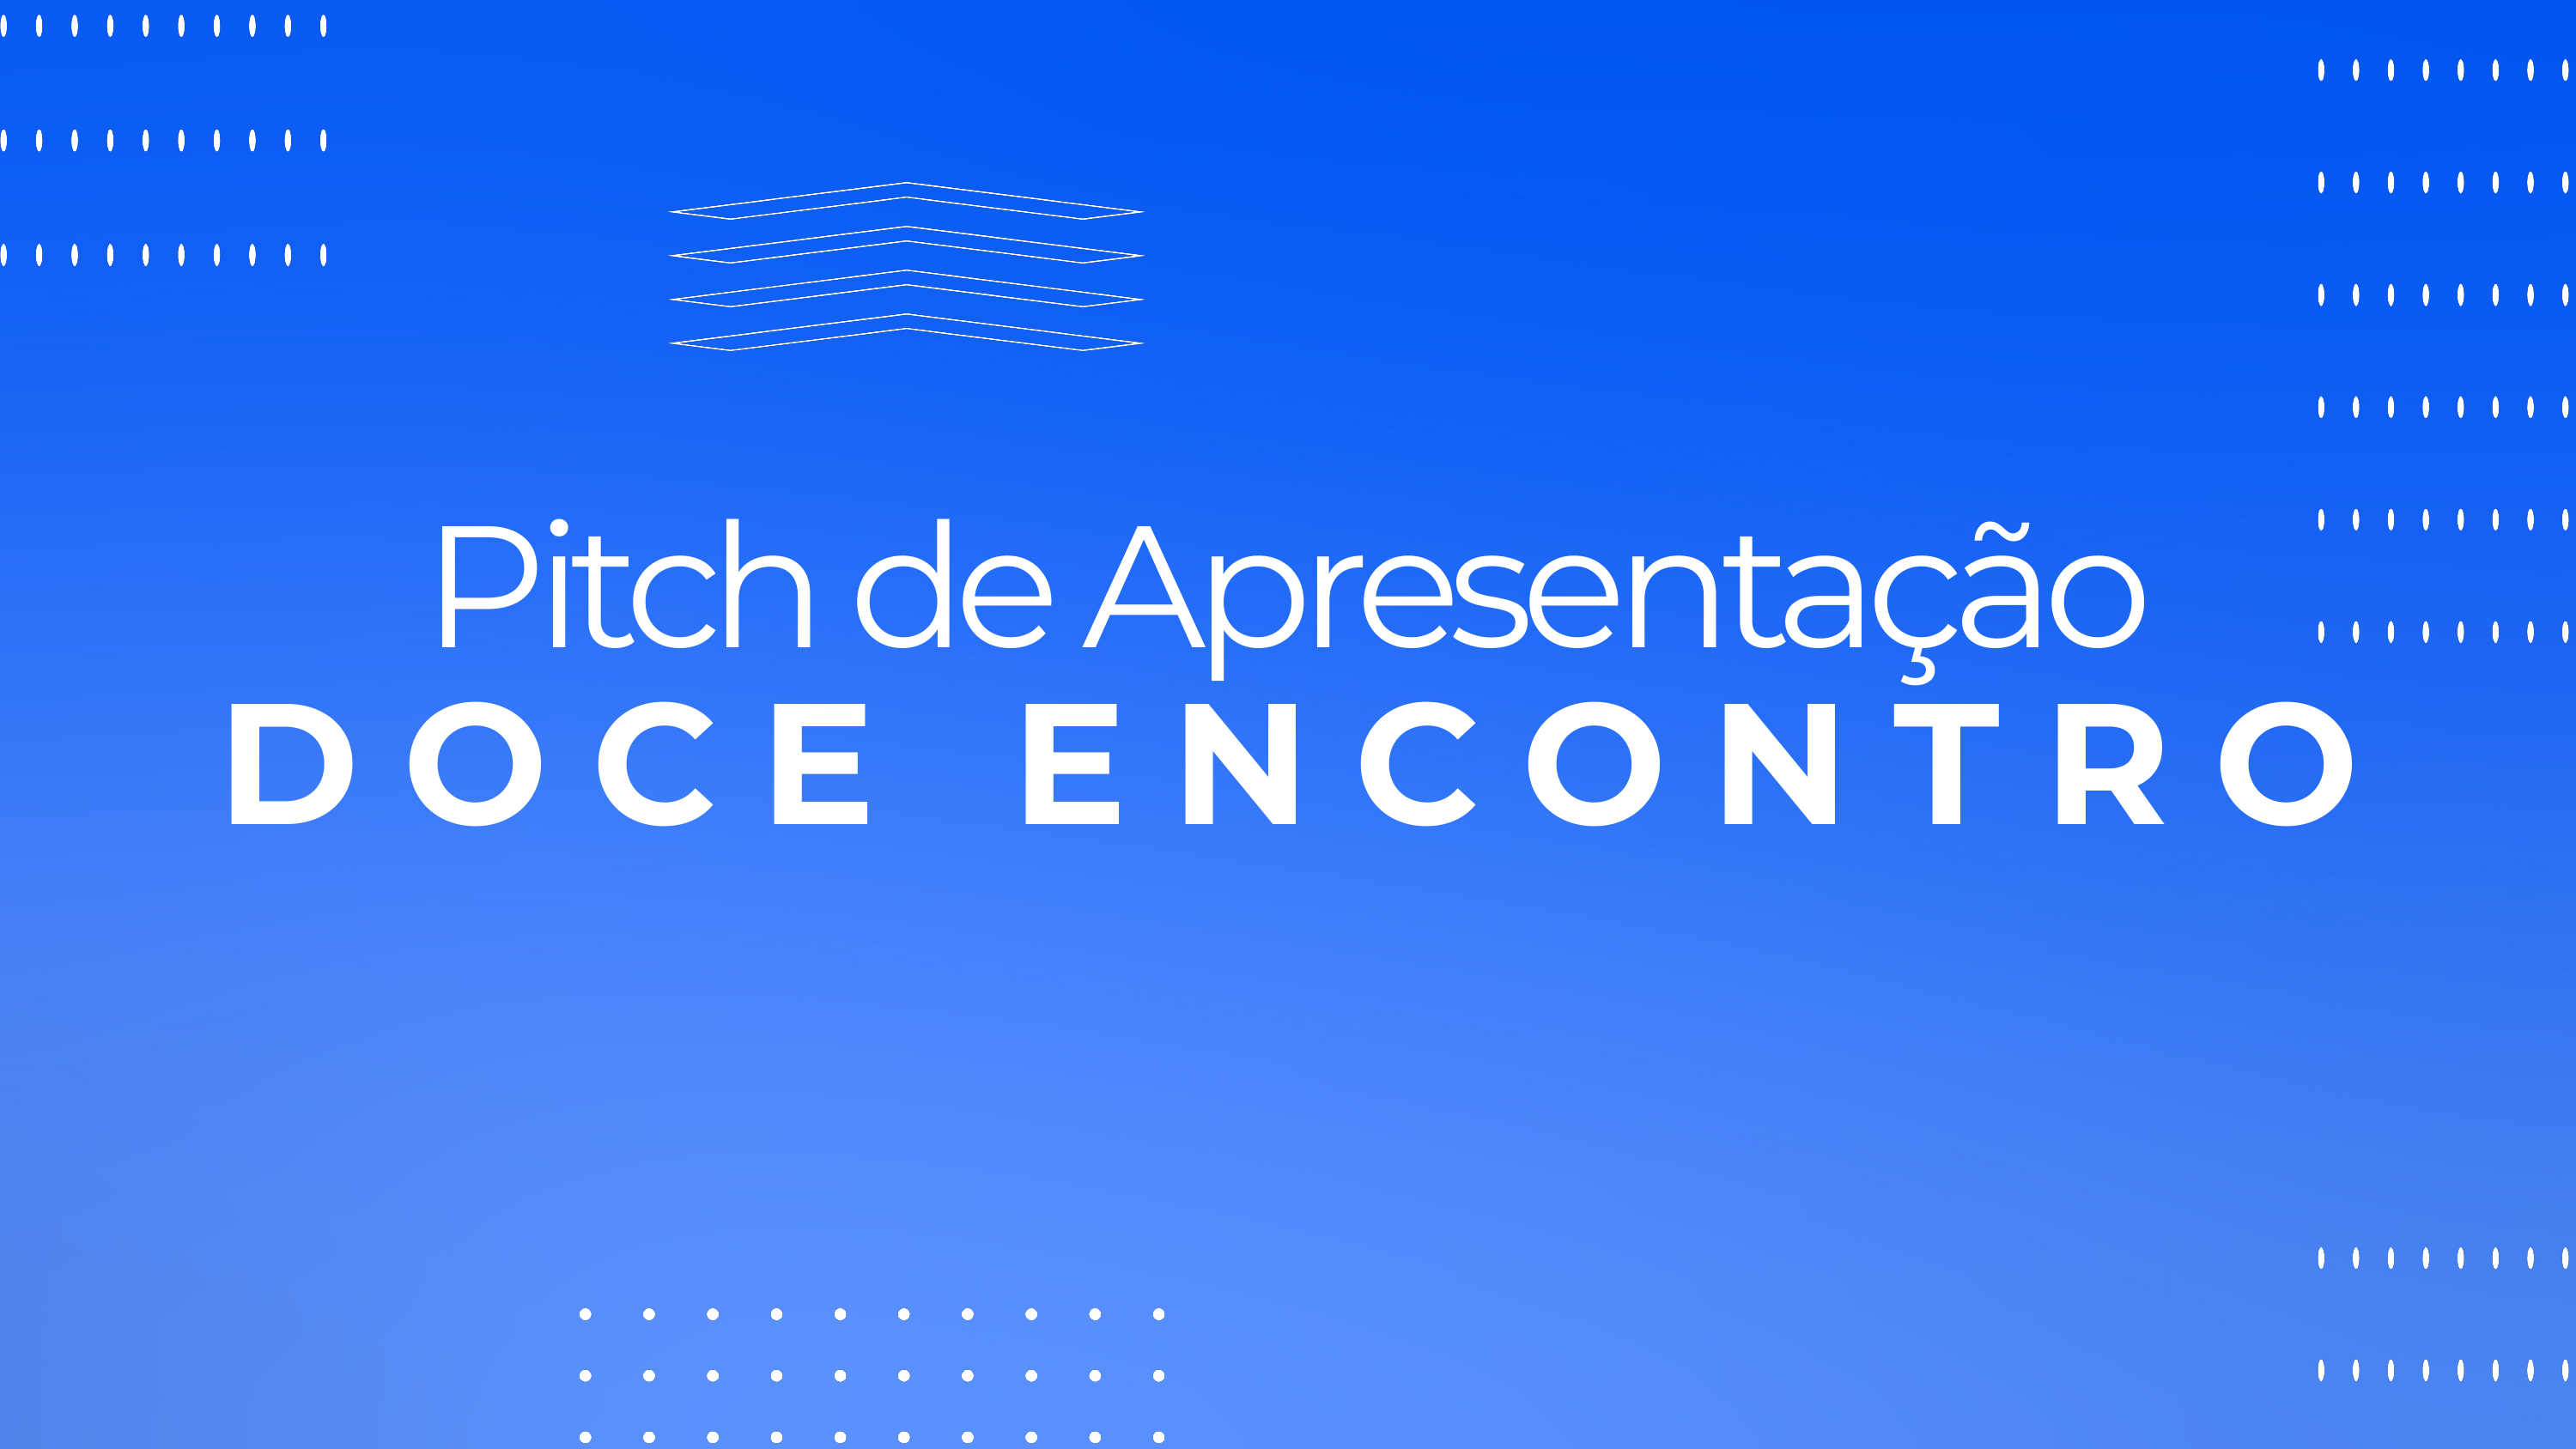

Pitch de Apresentação
D O C E   E N C O N T R O